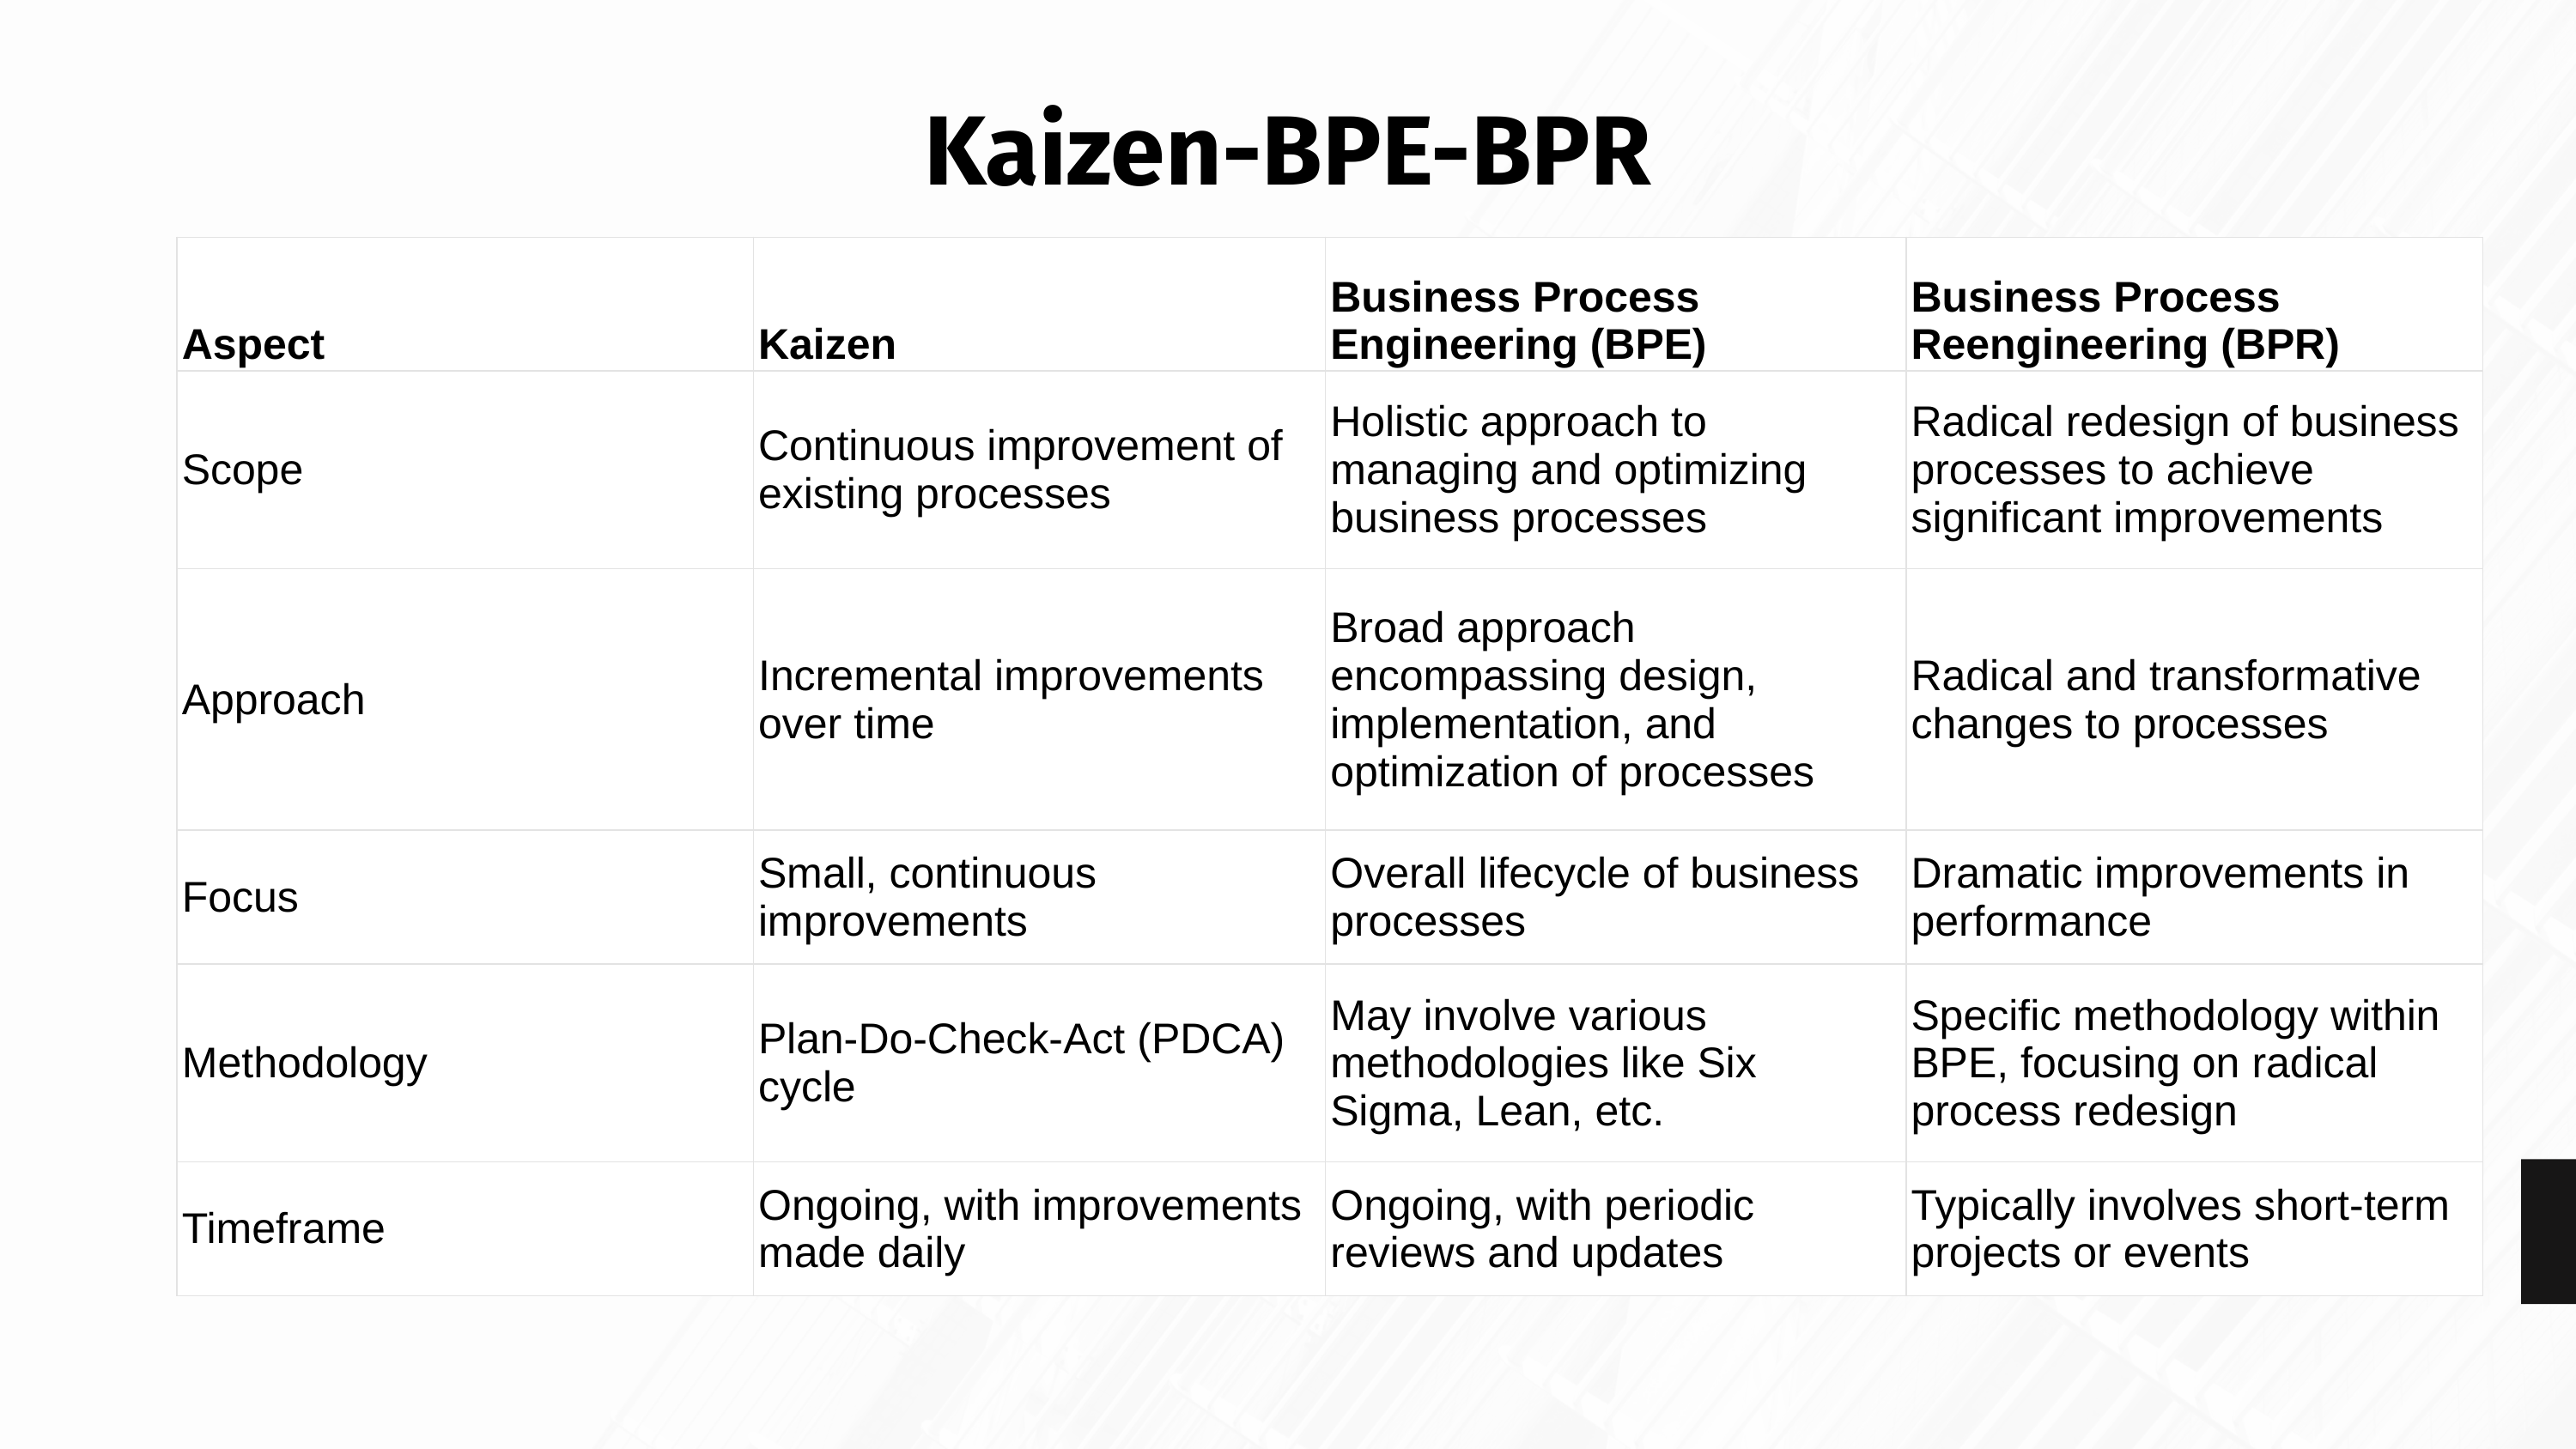

# Kaizen-BPE-BPR
| Aspect | Kaizen | Business Process Engineering (BPE) | Business Process Reengineering (BPR) |
| --- | --- | --- | --- |
| Scope | Continuous improvement of existing processes | Holistic approach to managing and optimizing business processes | Radical redesign of business processes to achieve significant improvements |
| Approach | Incremental improvements over time | Broad approach encompassing design, implementation, and optimization of processes | Radical and transformative changes to processes |
| Focus | Small, continuous improvements | Overall lifecycle of business processes | Dramatic improvements in performance |
| Methodology | Plan-Do-Check-Act (PDCA) cycle | May involve various methodologies like Six Sigma, Lean, etc. | Specific methodology within BPE, focusing on radical process redesign |
| Timeframe | Ongoing, with improvements made daily | Ongoing, with periodic reviews and updates | Typically involves short-term projects or events |